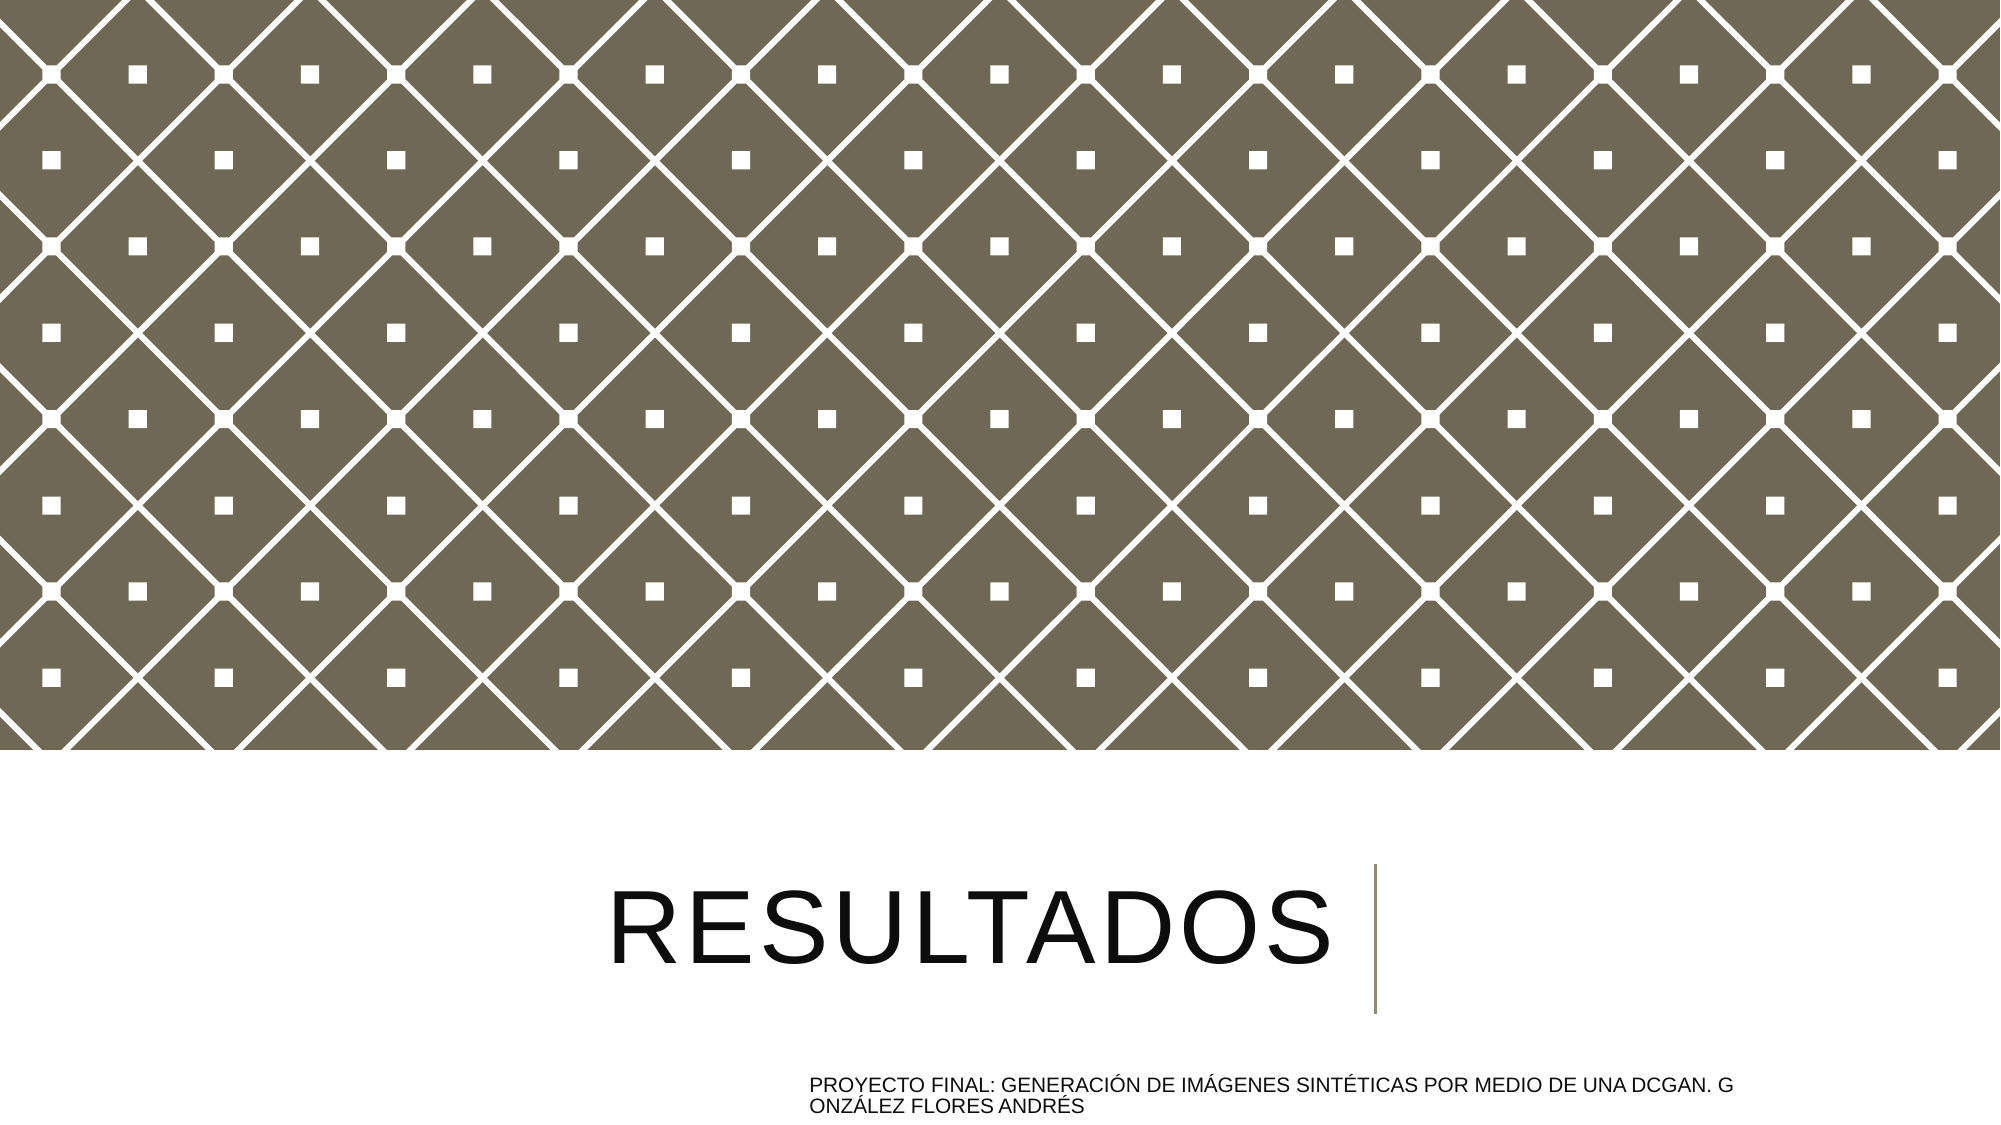

# Resultados

Proyecto Final: Generación de imágenes sintéticas por medio de una DCGAN. González Flores Andrés